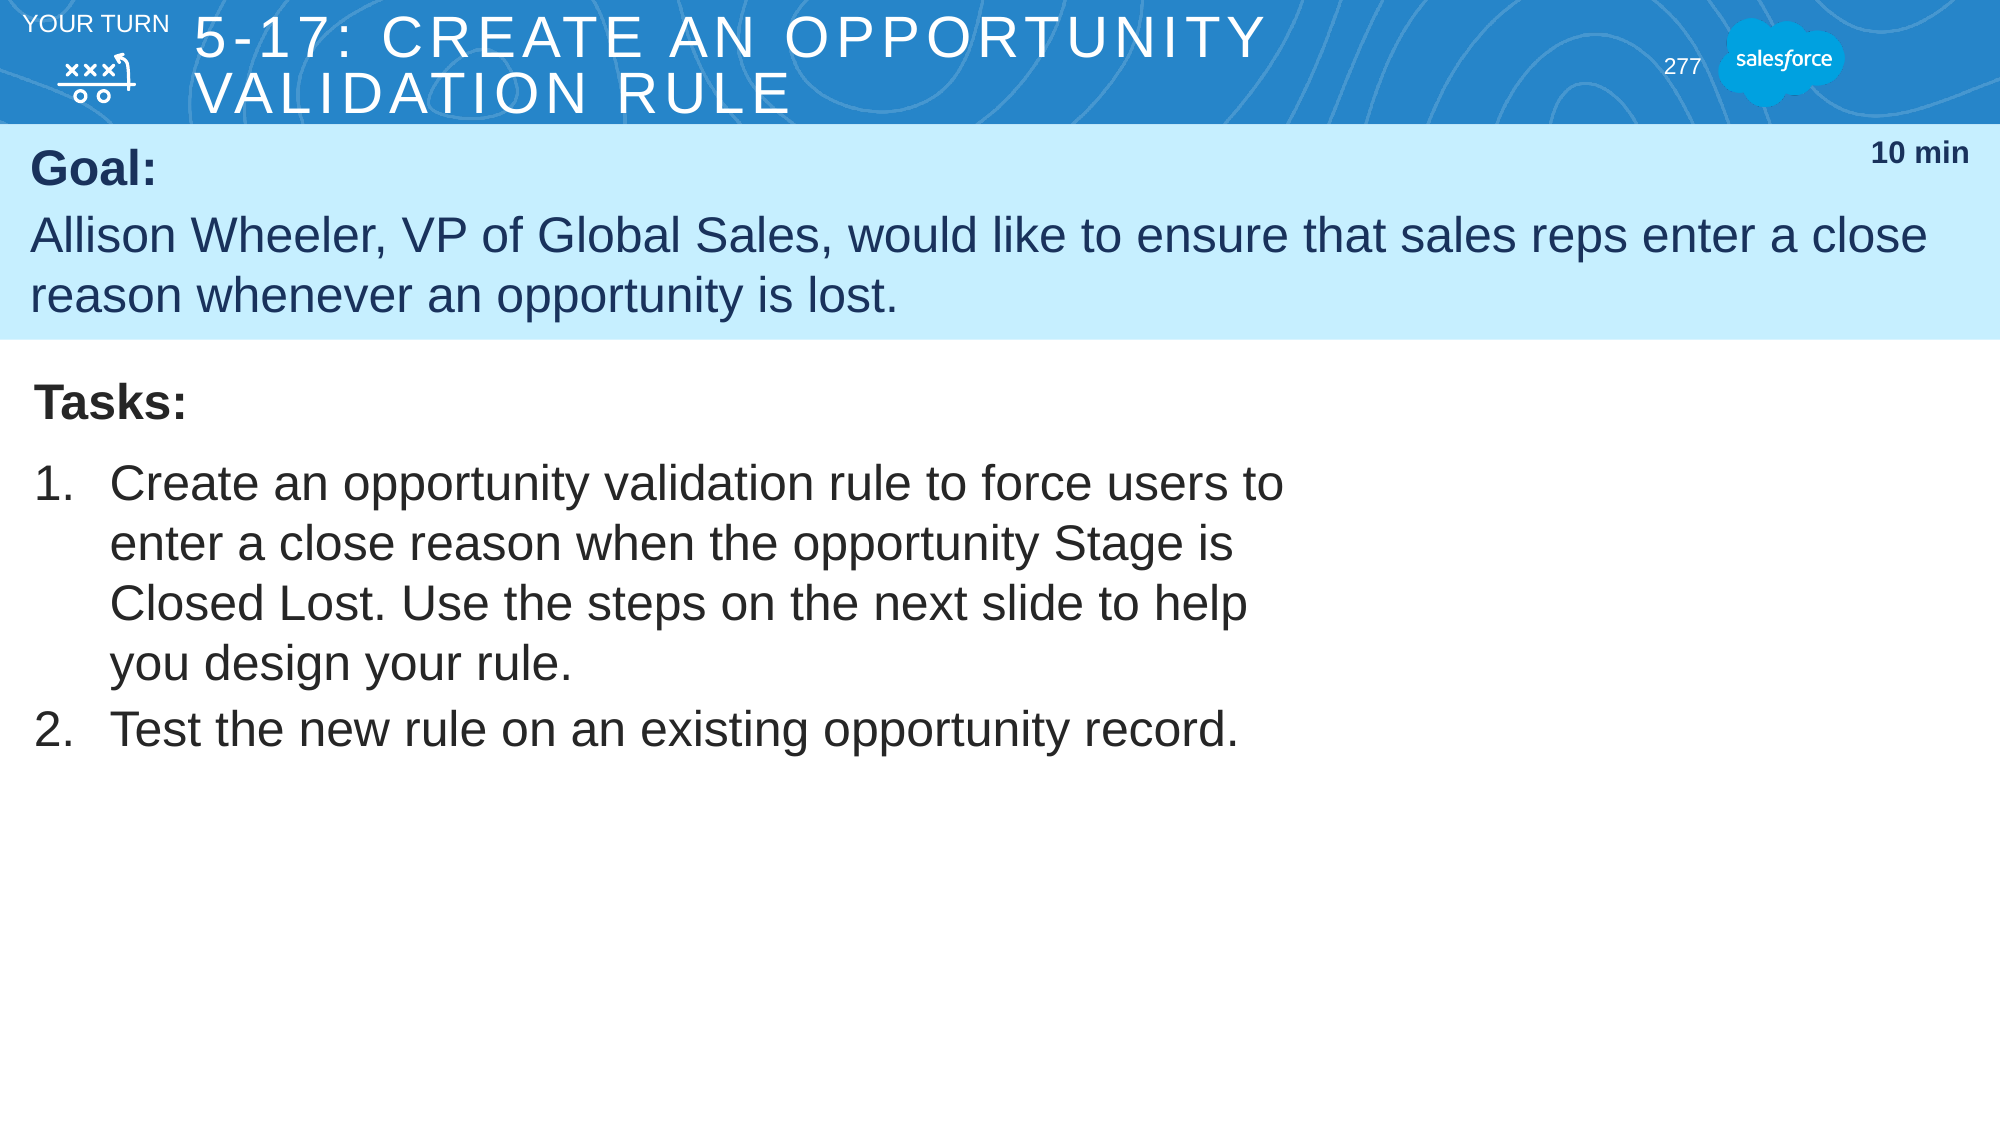

YOUR TURN
# 5-17: Create an Opportunity Validation Rule
277
Goal:
Allison Wheeler, VP of Global Sales, would like to ensure that sales reps enter a close reason whenever an opportunity is lost.
10 min
Tasks:
Create an opportunity validation rule to force users to enter a close reason when the opportunity Stage is Closed Lost. Use the steps on the next slide to help you design your rule.
Test the new rule on an existing opportunity record.